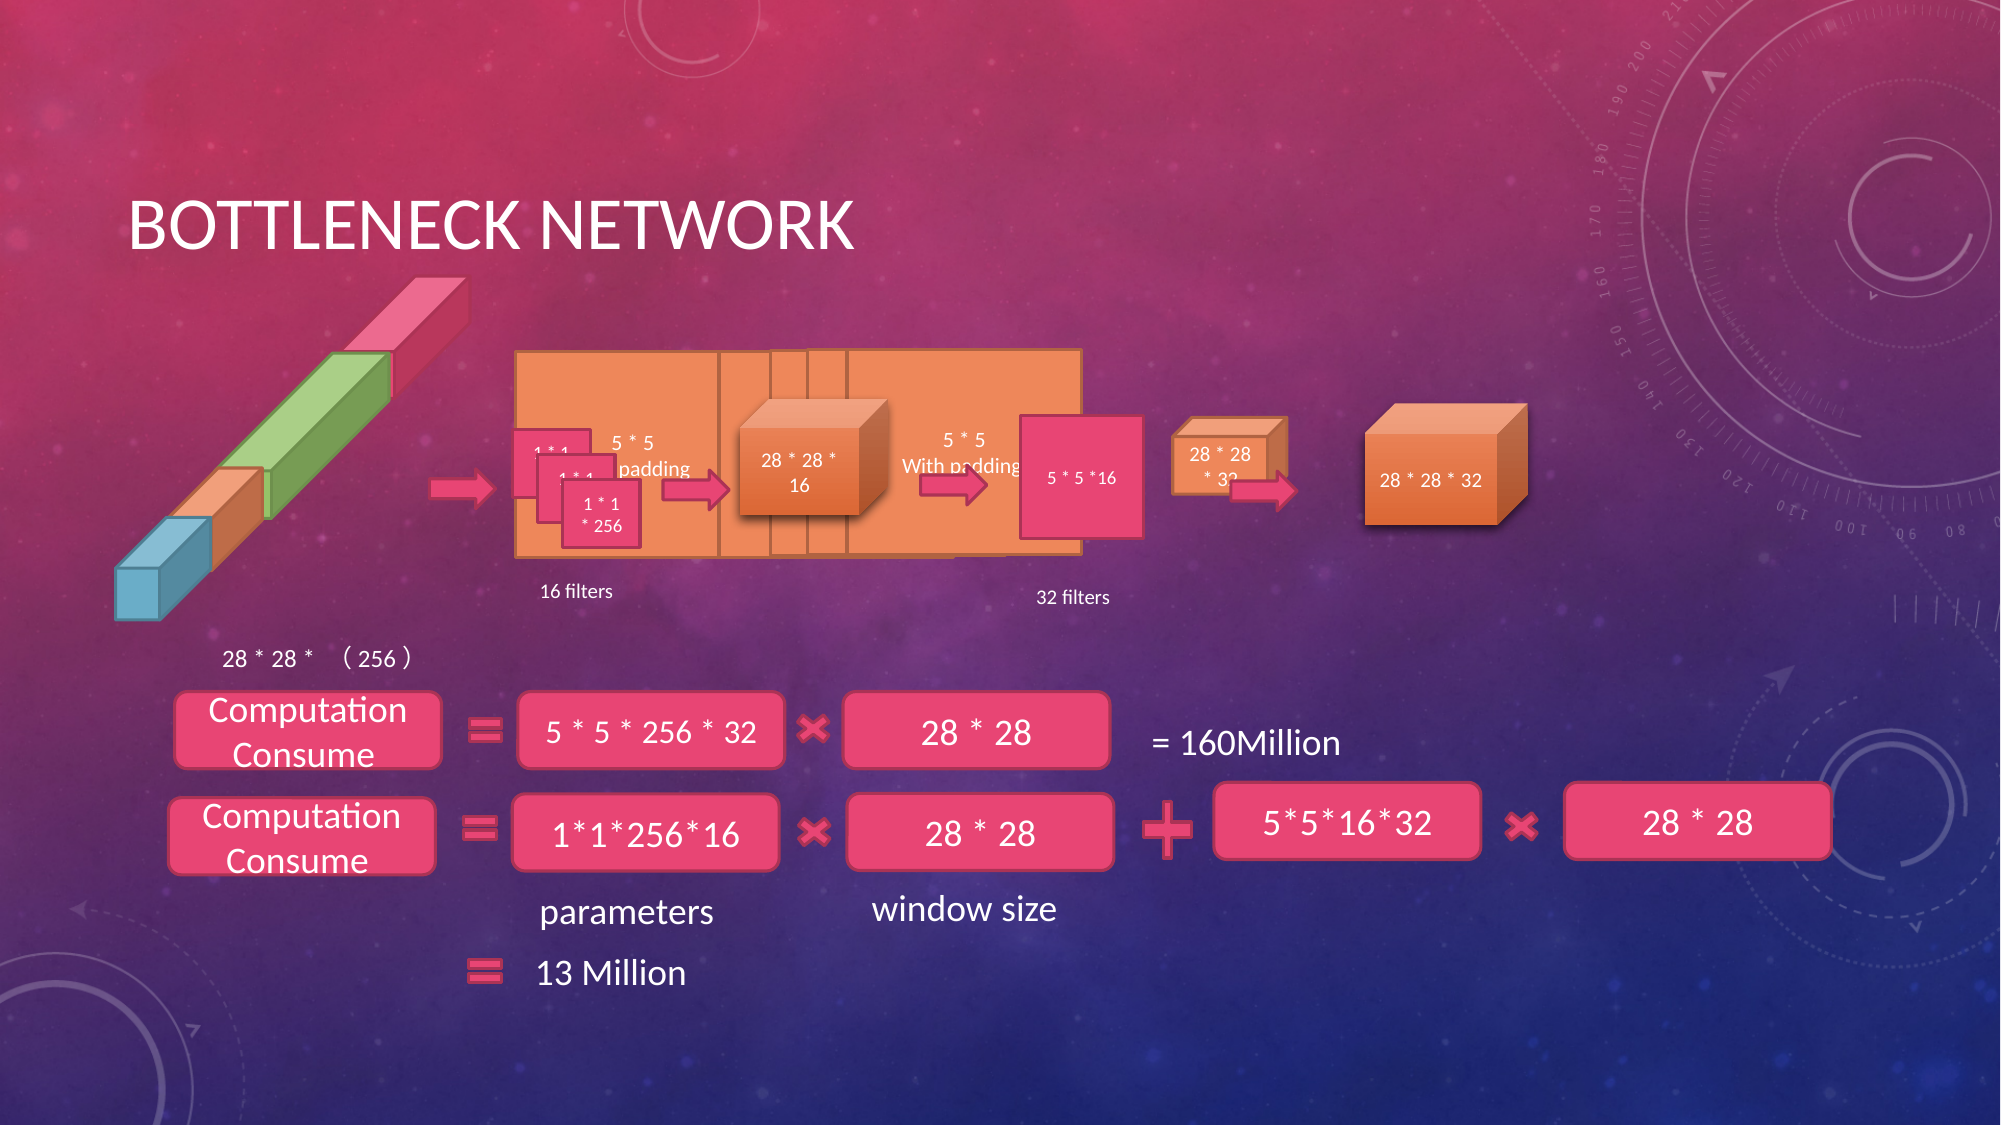

# Bottleneck network

28 * 28 * （256）
5 * 5
With padding
5 * 5
With padding
5 * 5
With padding
5 * 5
With padding
5 * 5
With padding
28 * 28 * 16
28 * 28 * 32
5 * 5 *16
28 * 28 * 32
1 * 1 * 3
1 * 1 * 3

1 * 1 * 256
16 filters
32 filters
5 * 5 * 256 * 32
28 * 28
Computation Consume

= 160Million
window size
parameters
28 * 28
5*5*16*32
28 * 28
1*1*256*16
Computation Consume

13 Million